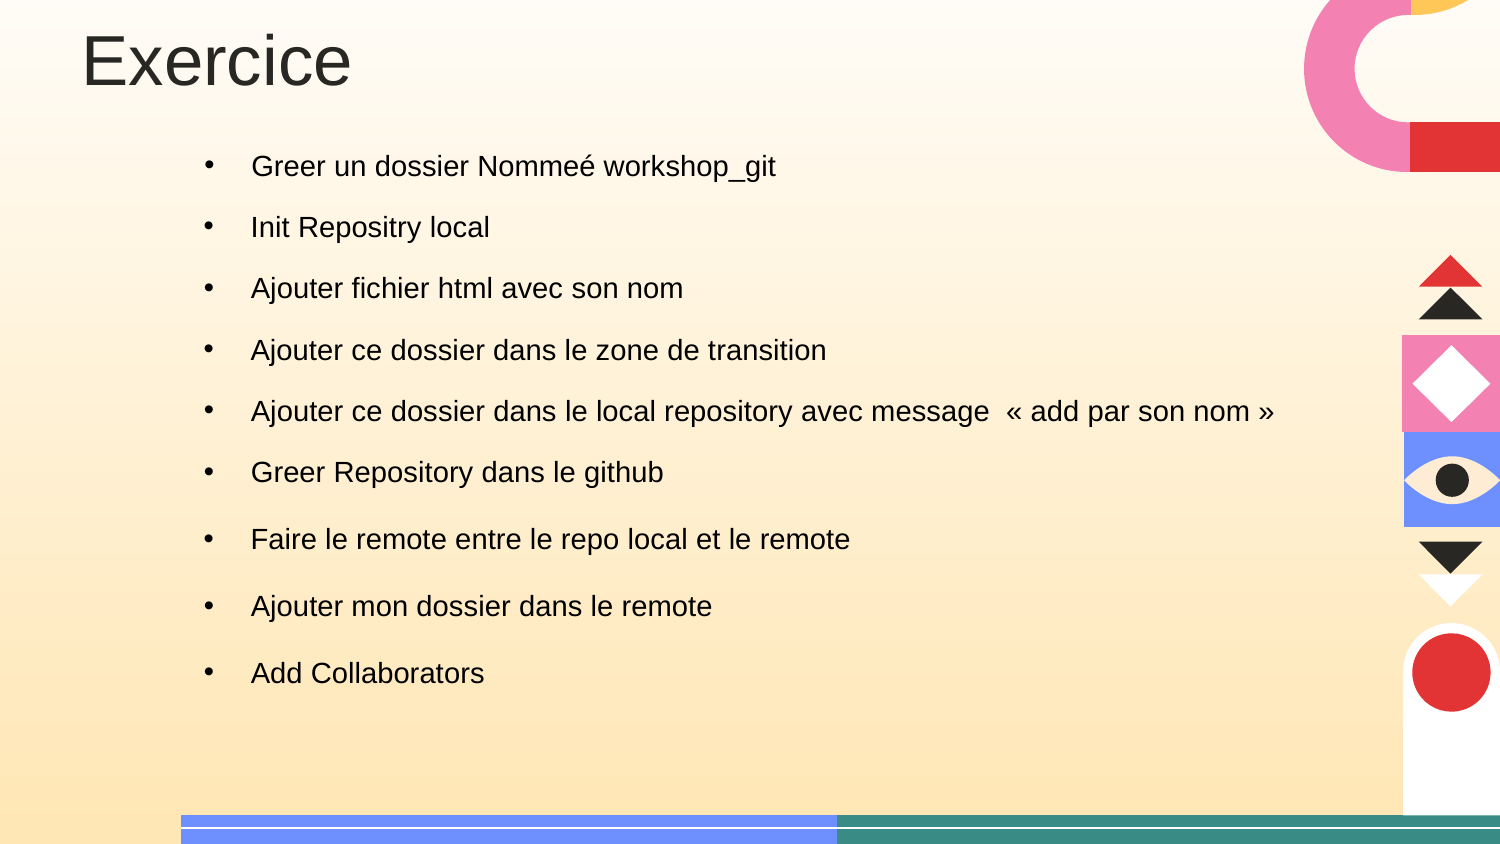

# Exercice
Greer un dossier Nommeé workshop_git

Init Repositry local
Ajouter fichier html avec son nom
Ajouter ce dossier dans le zone de transition
Ajouter ce dossier dans le local repository avec message  « add par son nom »
Greer Repository dans le github
Faire le remote entre le repo local et le remote
Ajouter mon dossier dans le remote
Add Collaborators